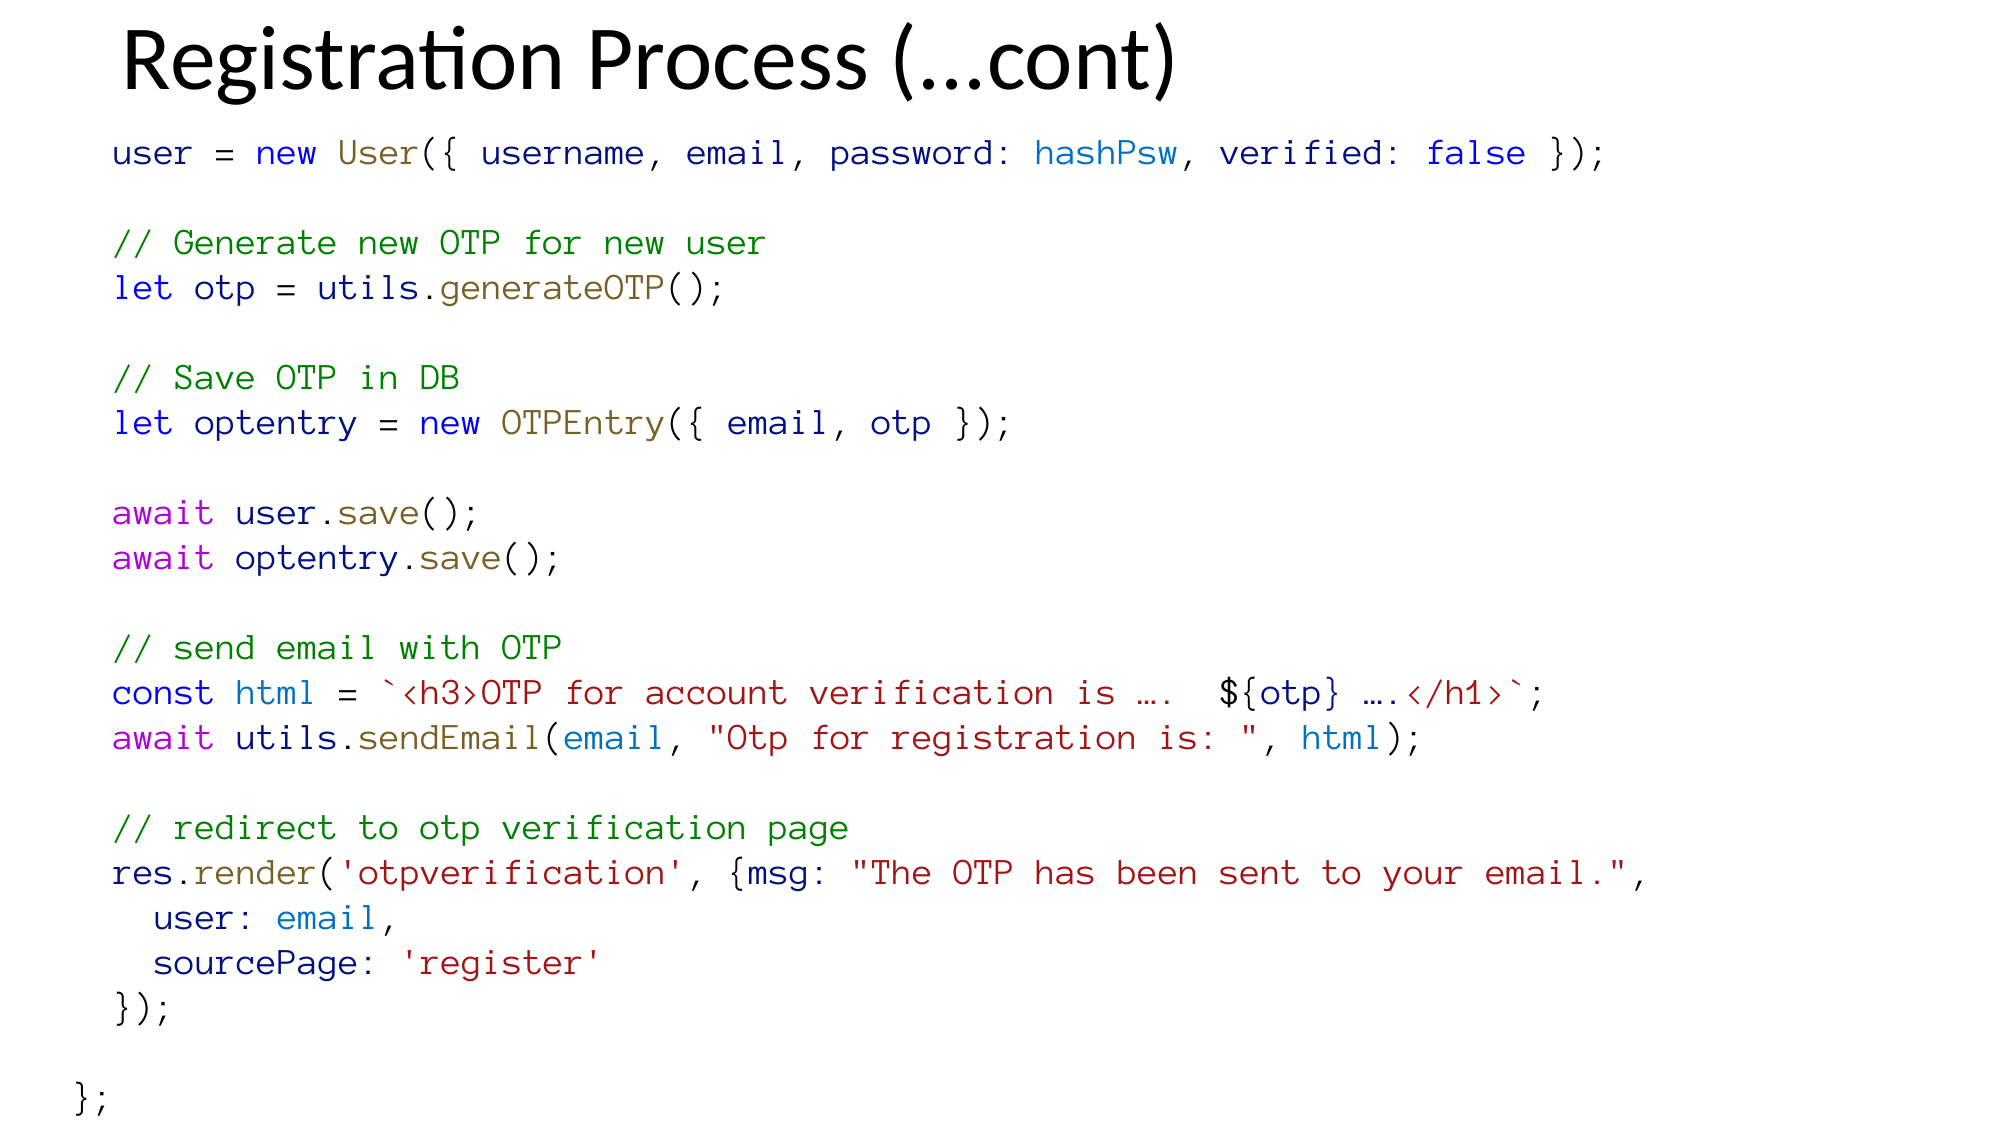

# Registration Process (...cont)
  user = new User({ username, email, password: hashPsw, verified: false });
  // Generate new OTP for new user
  let otp = utils.generateOTP();
  // Save OTP in DB
  let optentry = new OTPEntry({ email, otp });
  await user.save();
  await optentry.save();
  // send email with OTP
  const html = `<h3>OTP for account verification is ….  ${otp} ….</h1>`;
  await utils.sendEmail(email, "Otp for registration is: ", html);
  // redirect to otp verification page
  res.render('otpverification', {msg: "The OTP has been sent to your email.",
    user: email,
    sourcePage: 'register'
  });
};